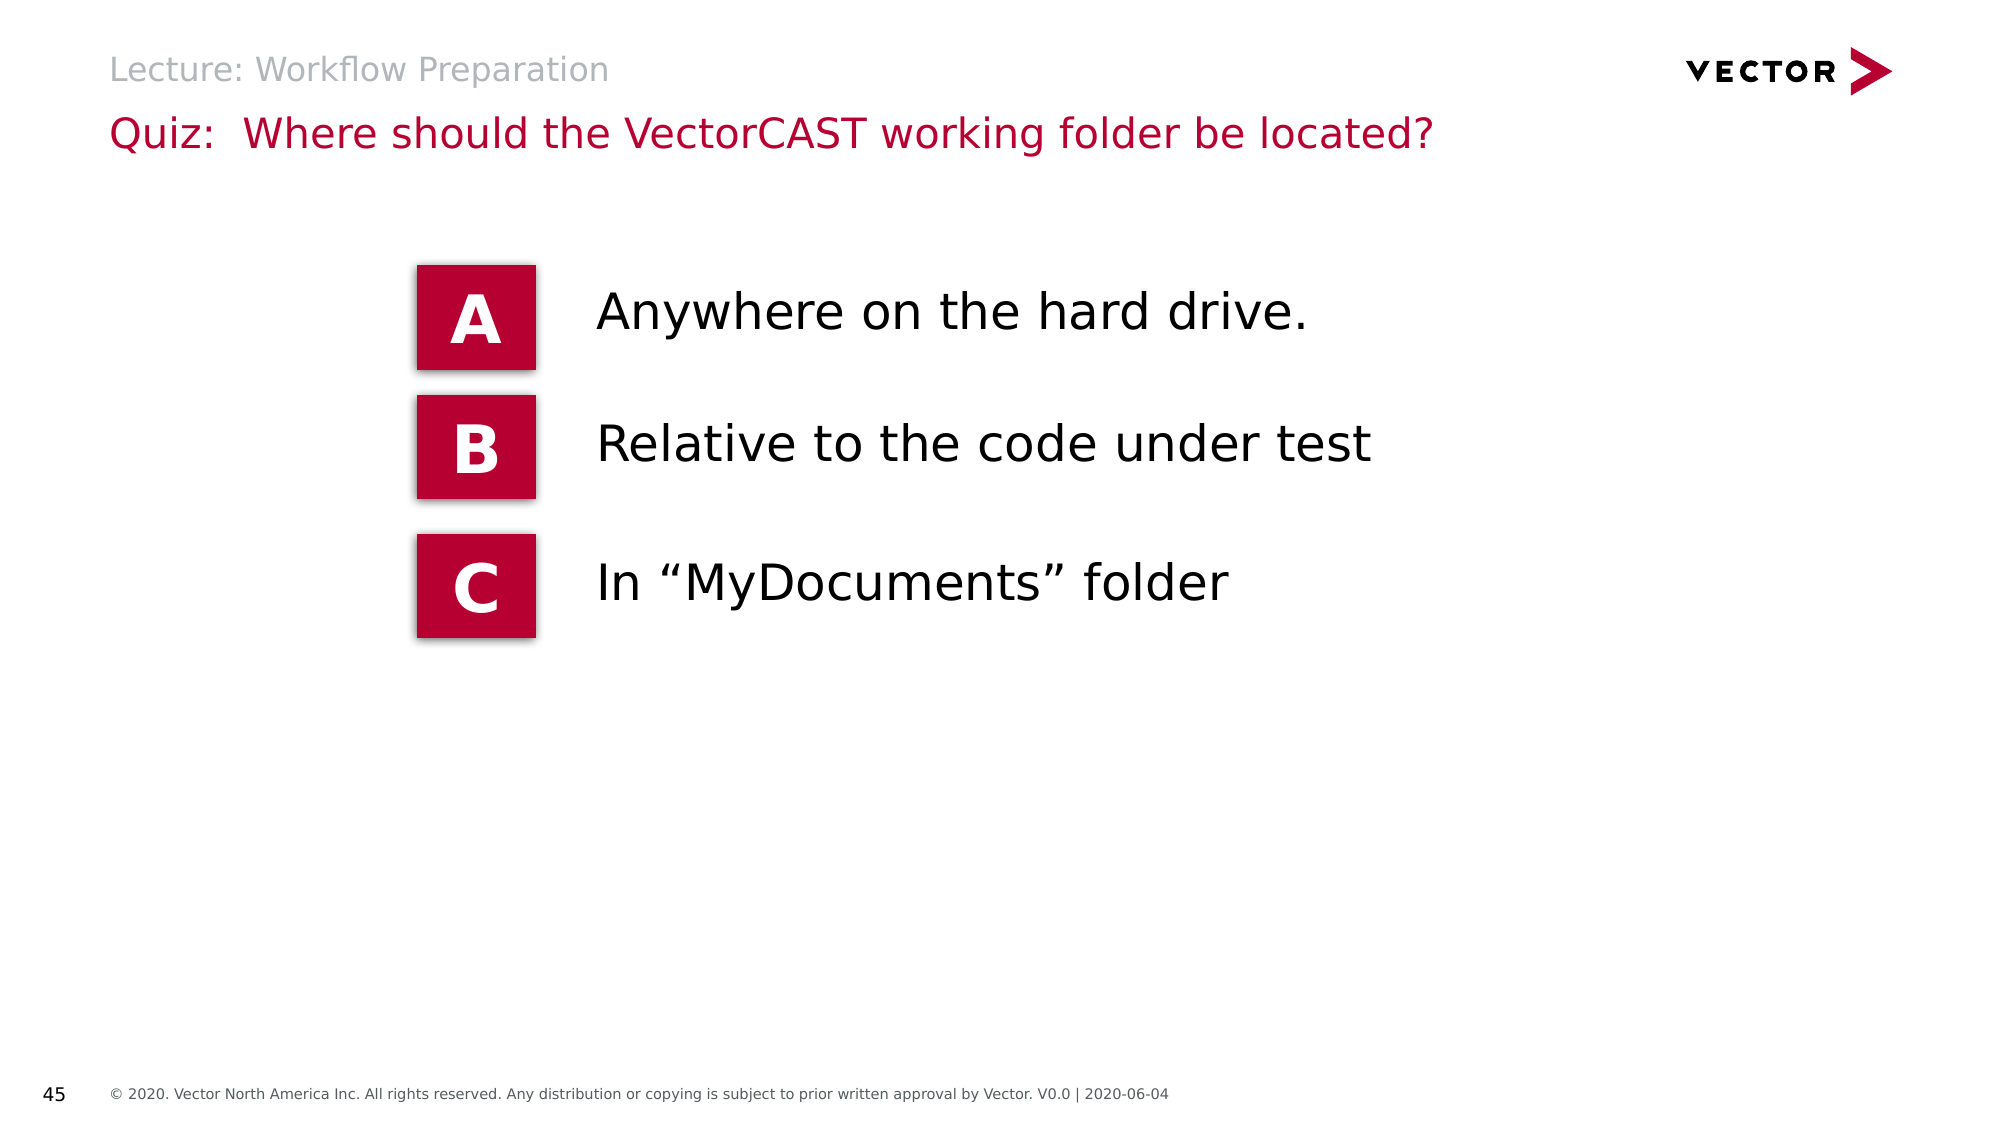

# Lecture: Workflow Preparation
Quiz:  Where should the VectorCAST working folder be located?
A
Anywhere on the hard drive.
B
Relative to the code under test
C
In “MyDocuments” folder